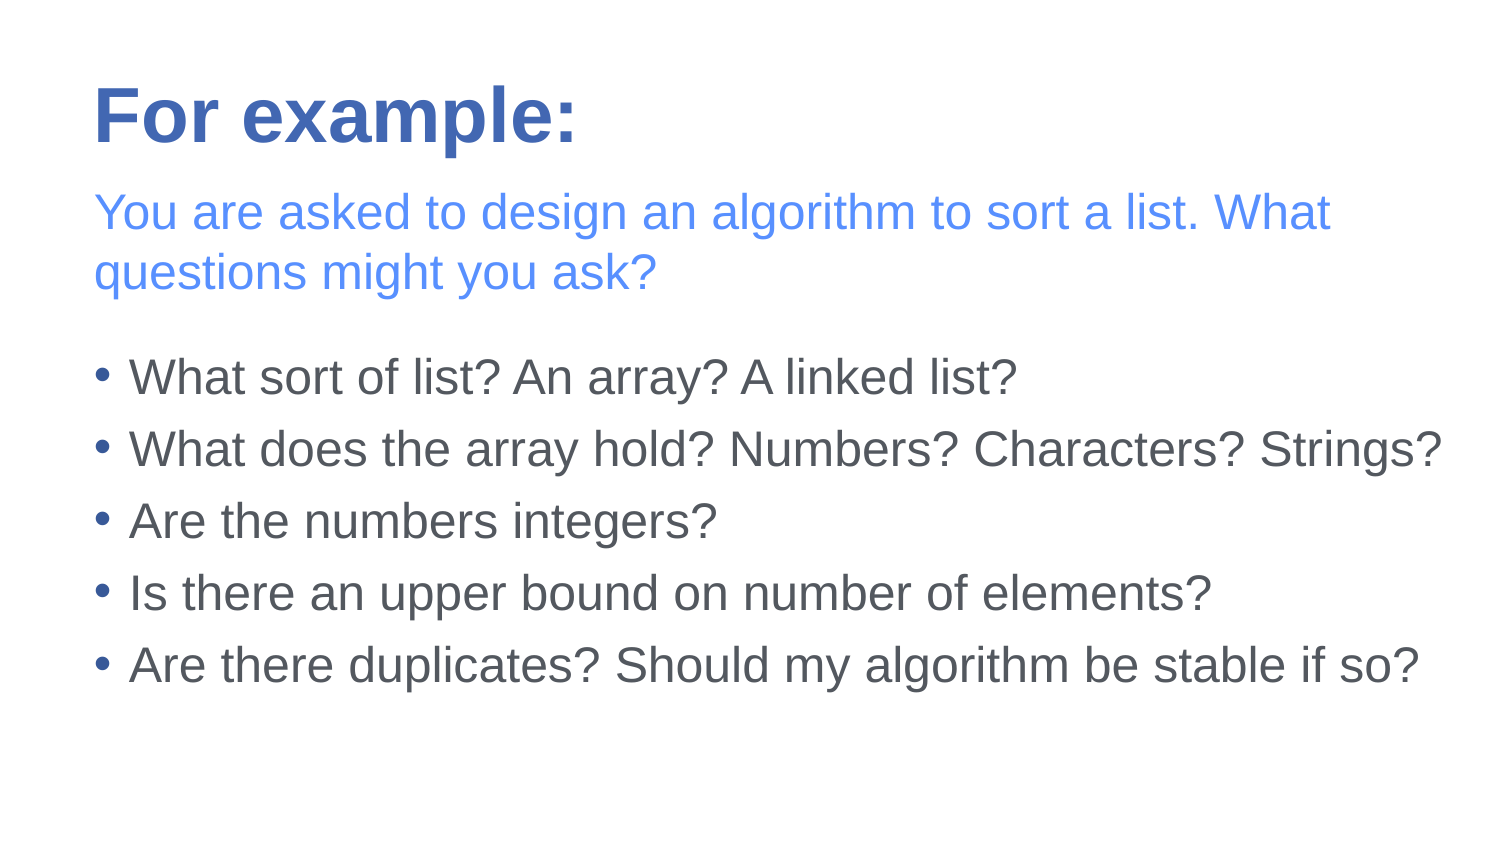

# For example:
You are asked to design an algorithm to sort a list. What questions might you ask?
What sort of list? An array? A linked list?
What does the array hold? Numbers? Characters? Strings?
Are the numbers integers?
Is there an upper bound on number of elements?
Are there duplicates? Should my algorithm be stable if so?